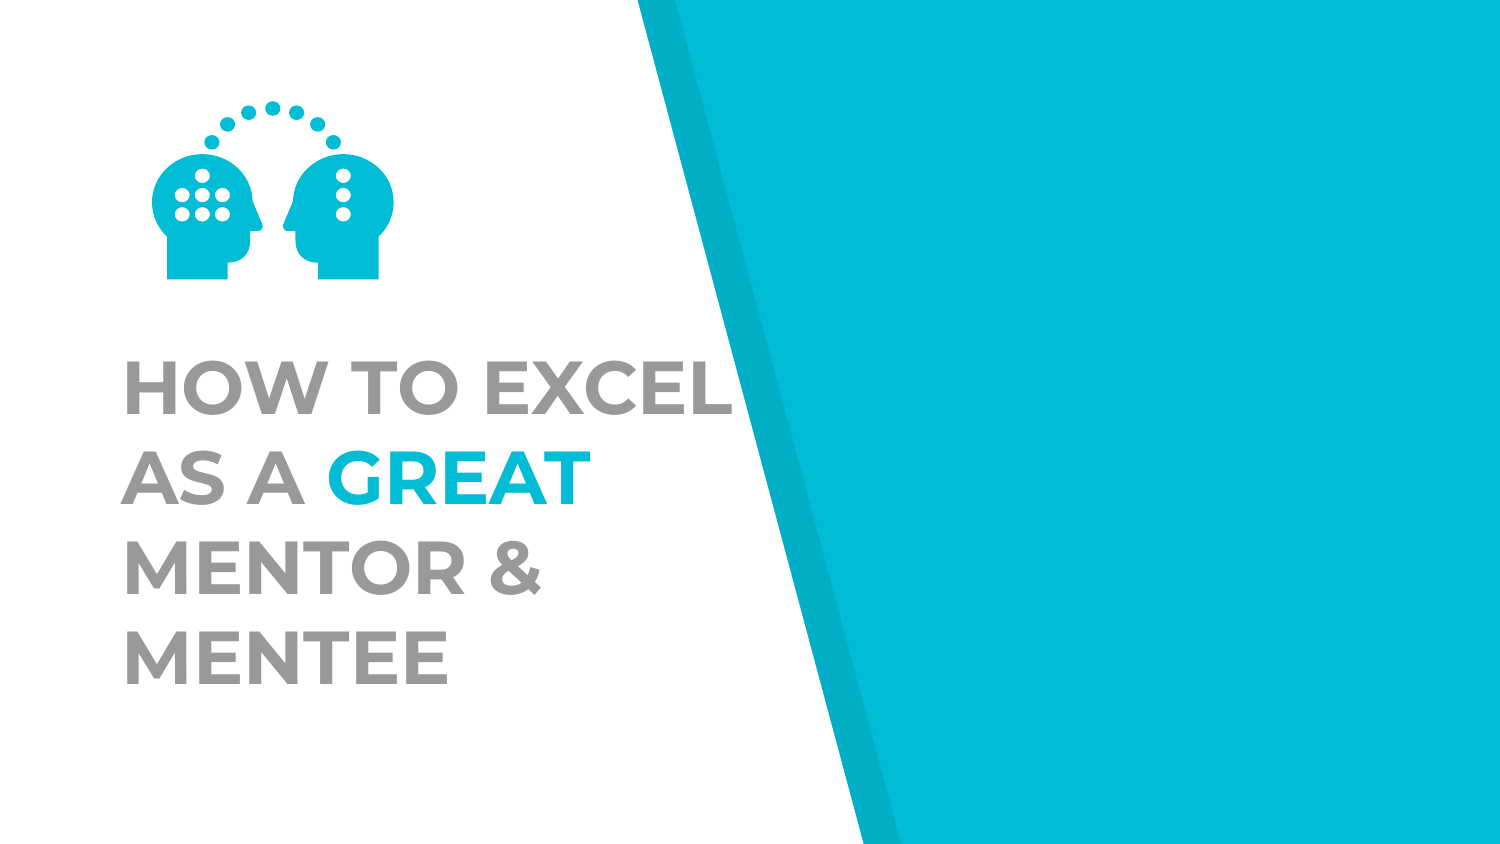

# HOW TO EXCEL
AS A GREAT
MENTOR & MENTEE